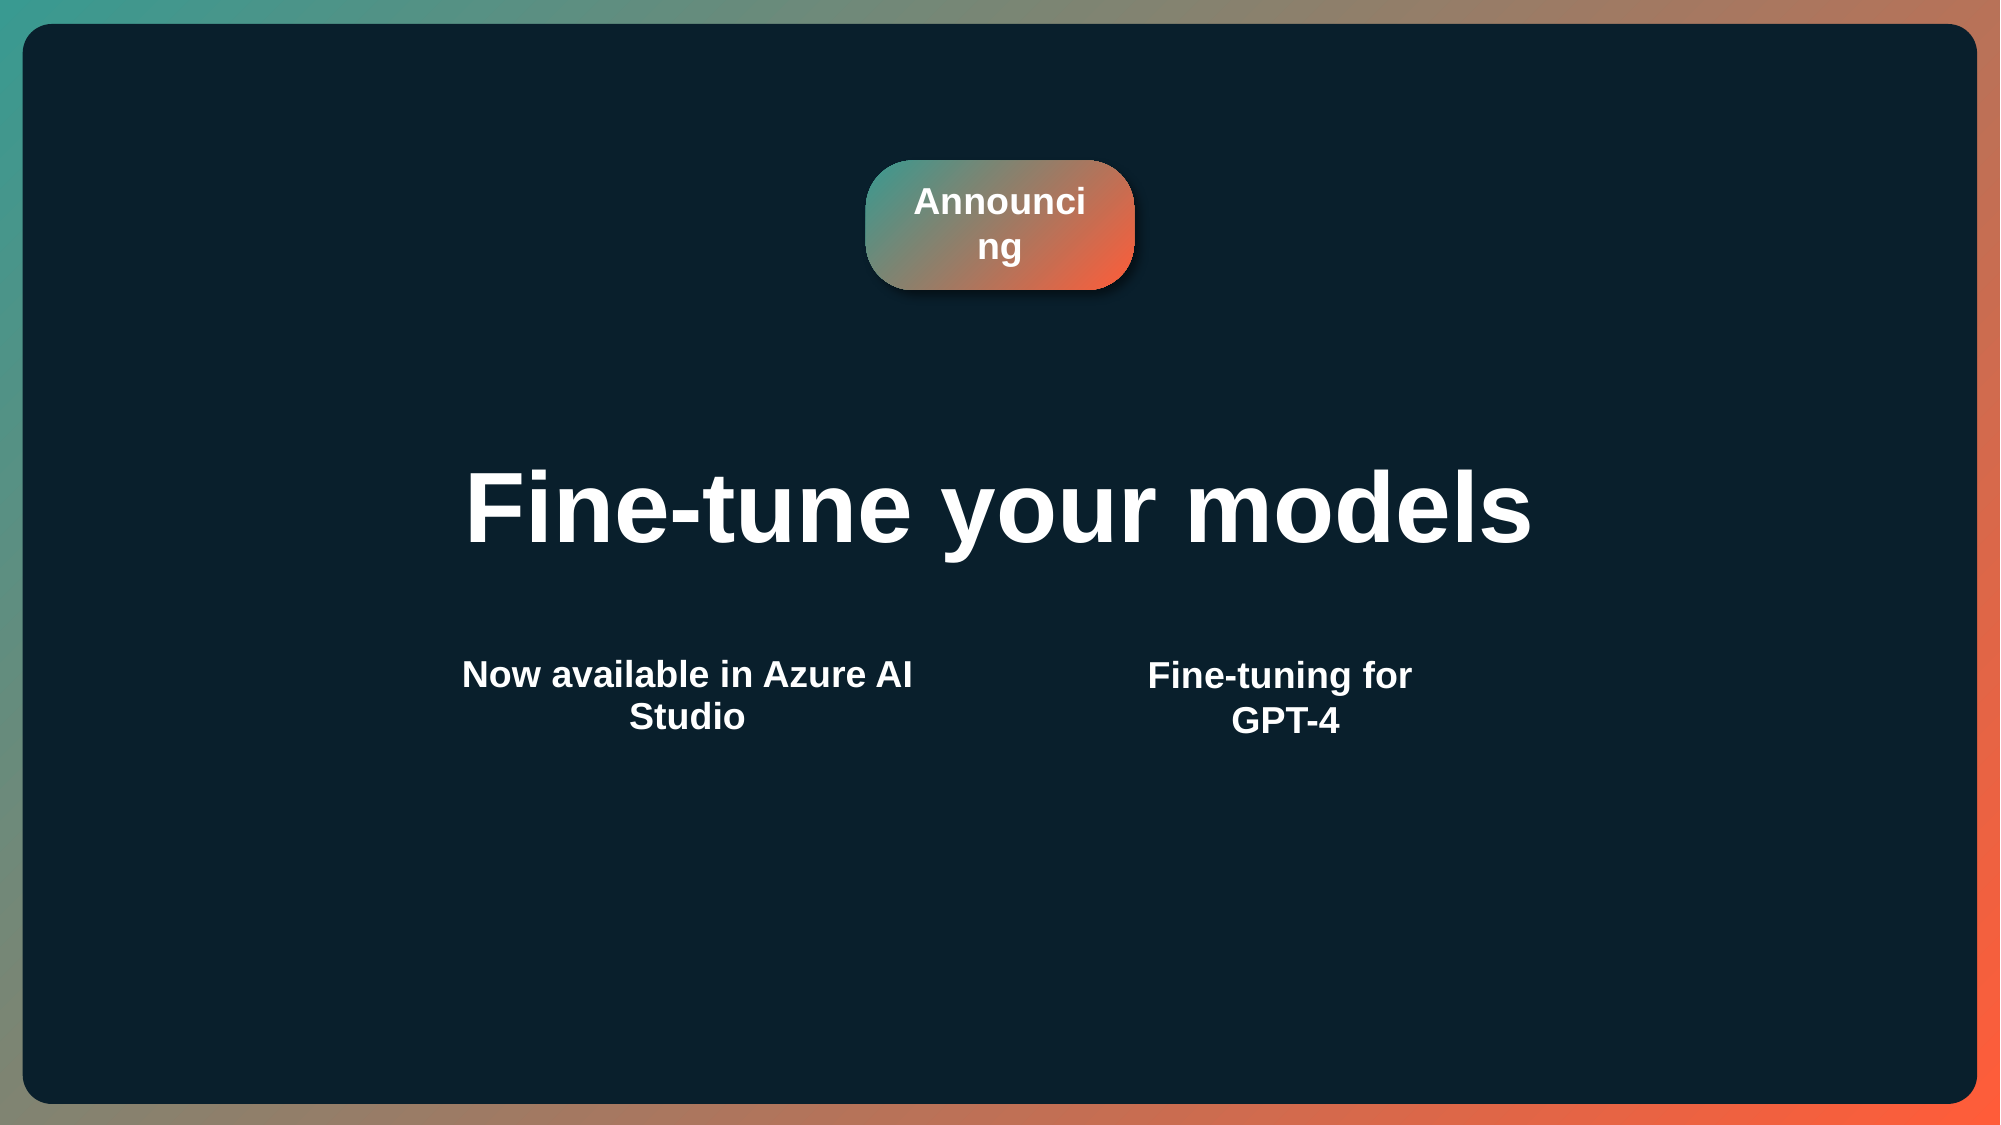

Announcing
Fine-tune your models
Fine-tuning for
GPT-4
Now available in Azure AI Studio